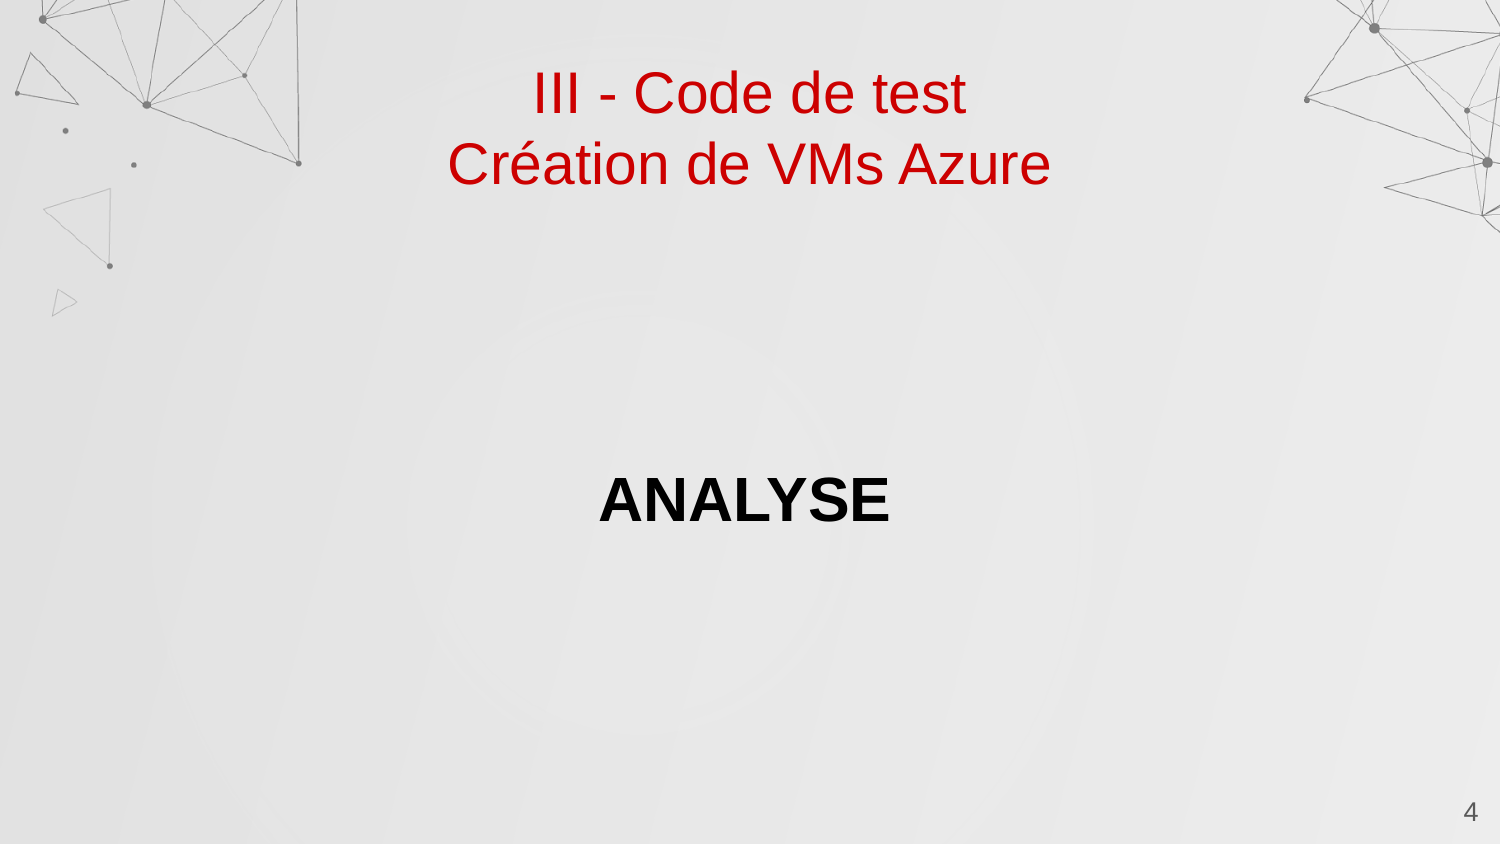

# III - Code de test
Création de VMs Azure
ANALYSE
4